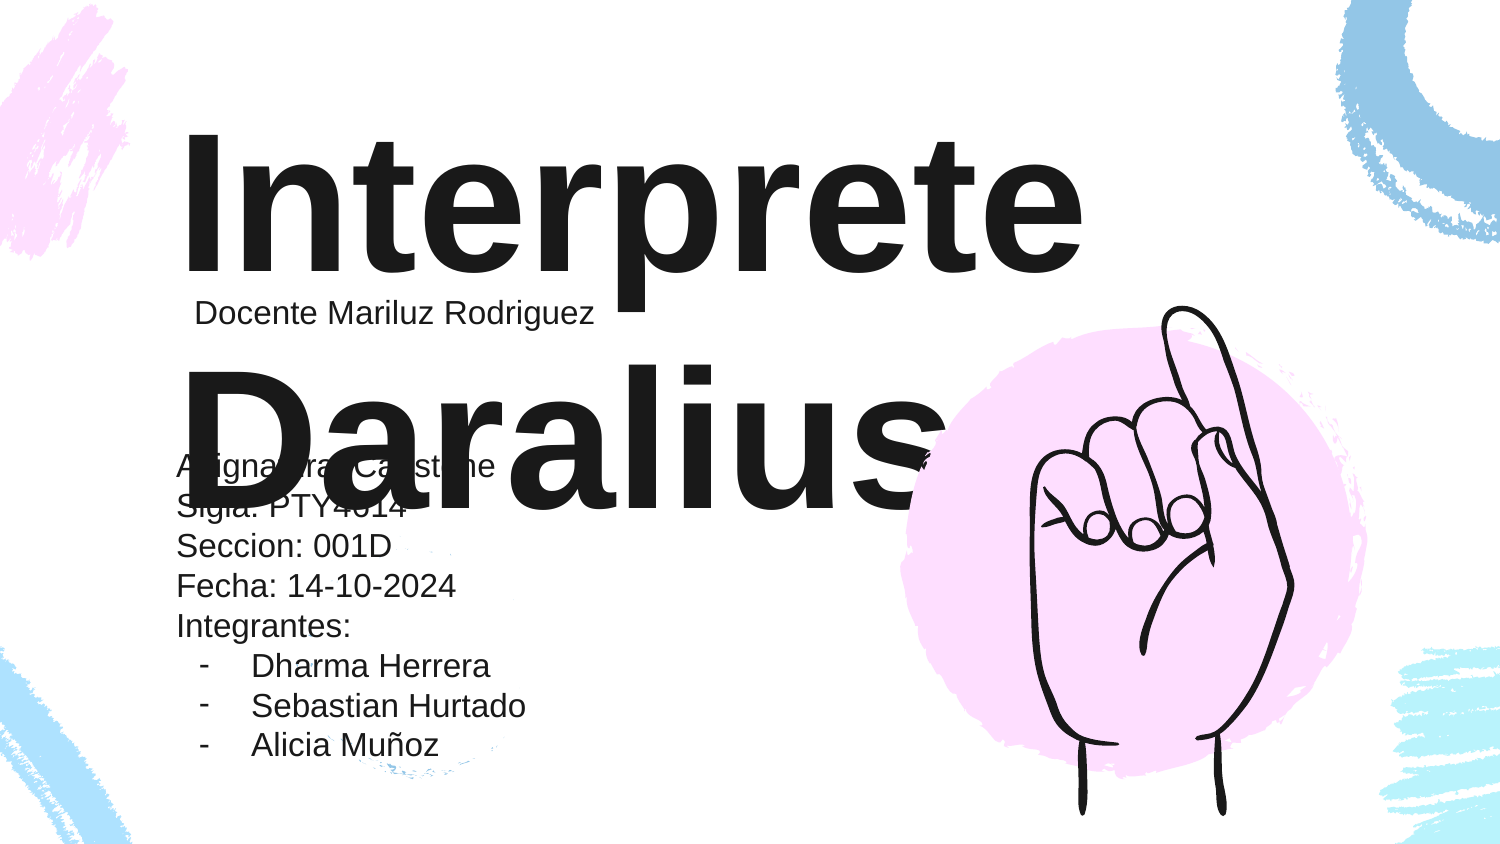

# Interprete Daralius

Docente Mariluz Rodriguez
Asignatura: Capstone
Sigla: PTY4614
Seccion: 001D
Fecha: 14-10-2024
Integrantes:
Dharma Herrera
Sebastian Hurtado
Alicia Muñoz